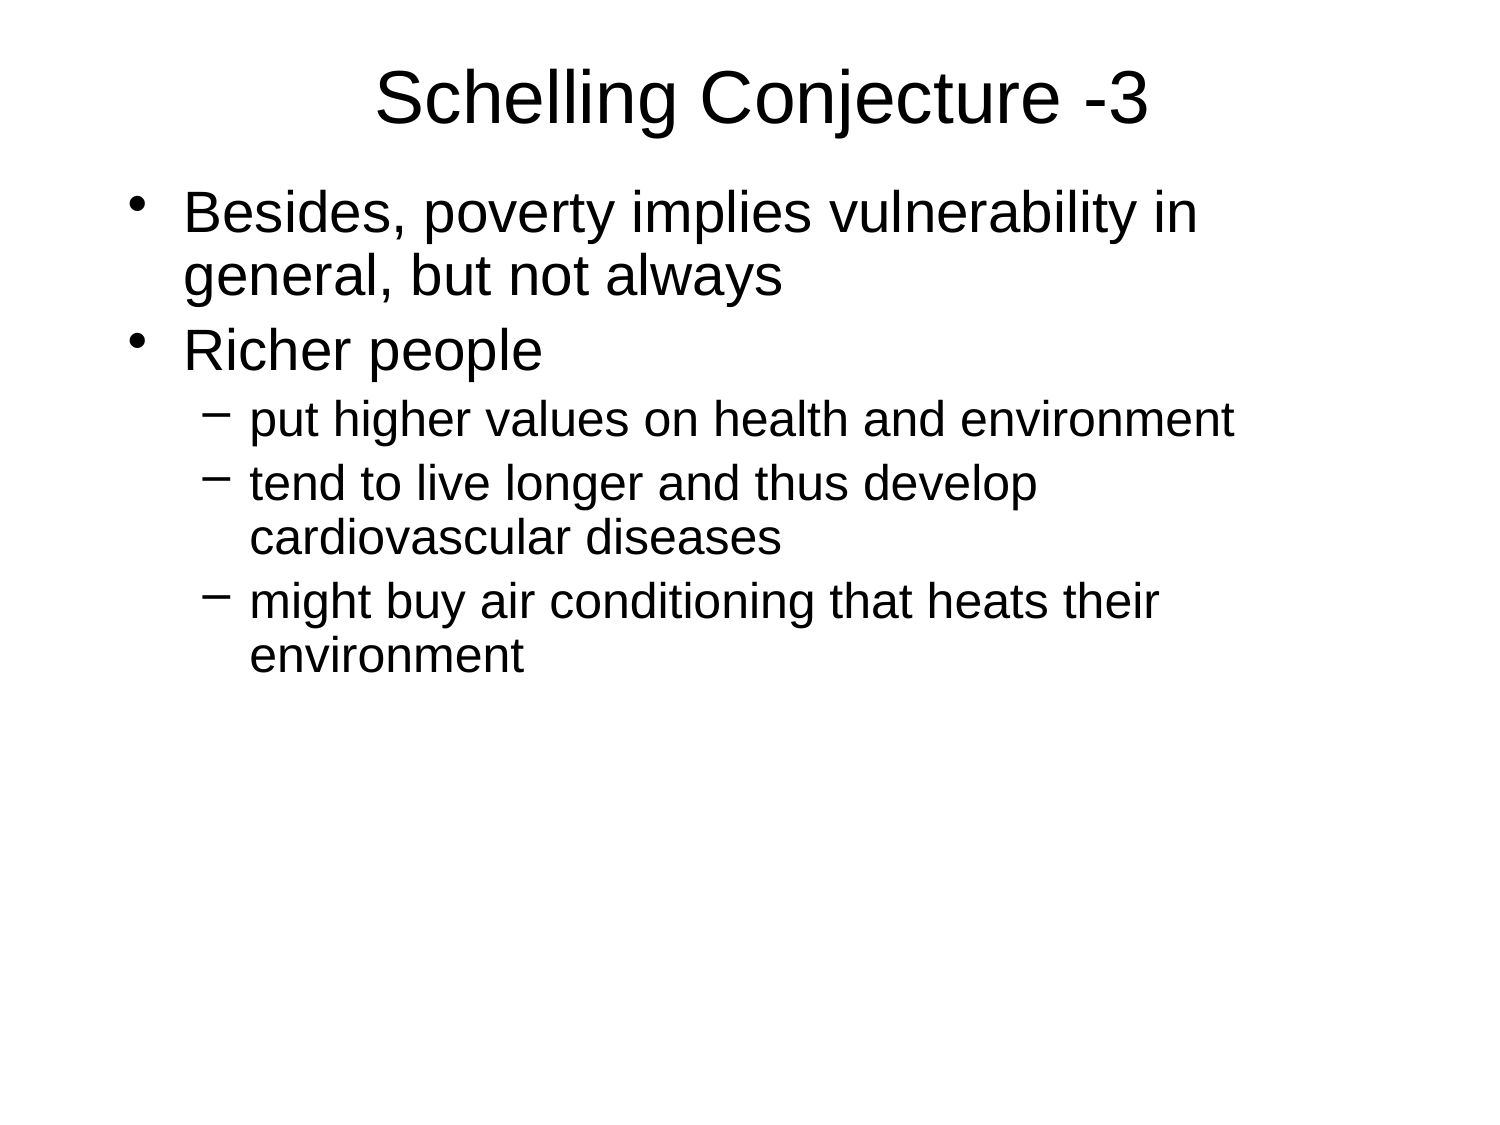

# Schelling Conjecture -3
Besides, poverty implies vulnerability in general, but not always
Richer people
put higher values on health and environment
tend to live longer and thus develop cardiovascular diseases
might buy air conditioning that heats their environment